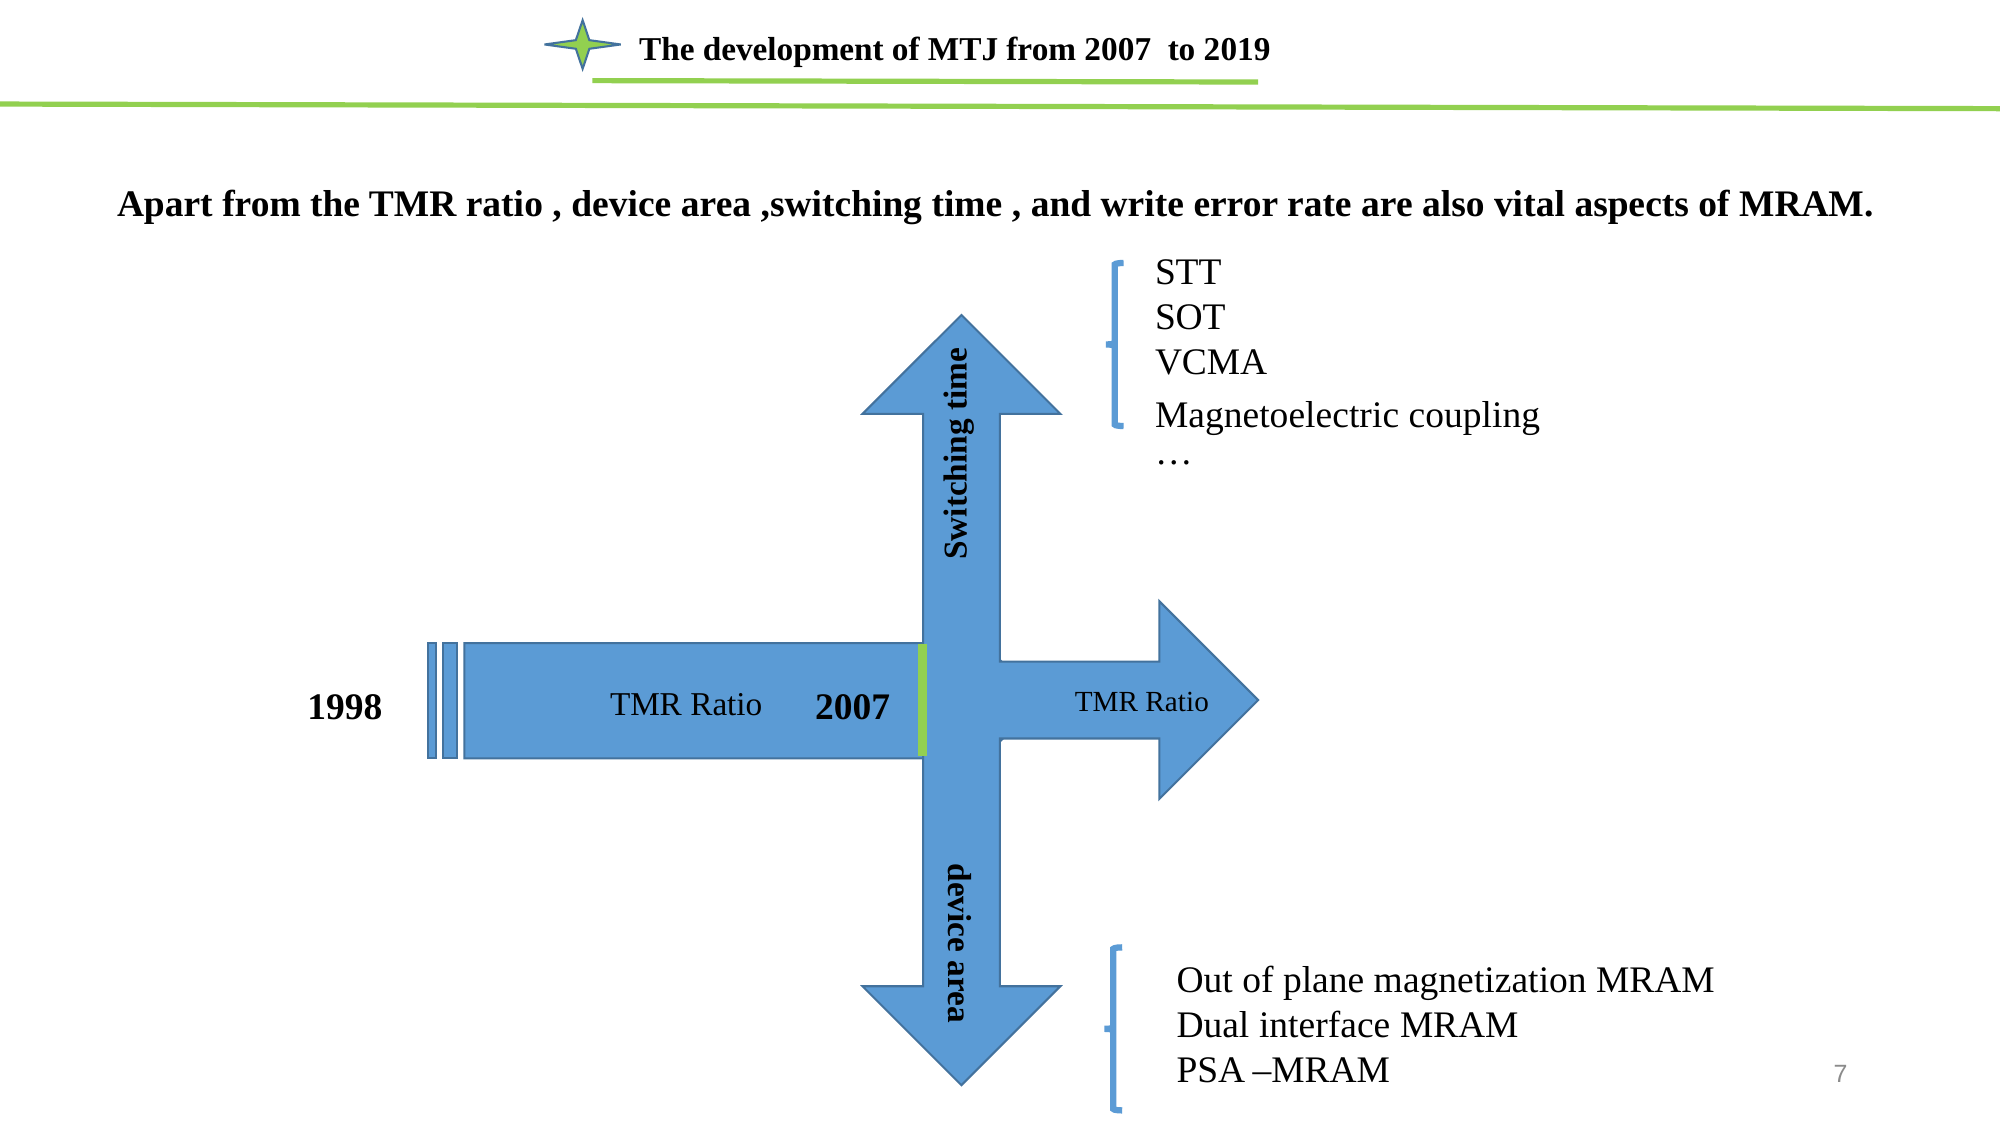

The development of MTJ from 2007  to 2019

Apart from the TMR ratio , device area ,switching time , and write error rate are also vital aspects of MRAM.

STT
SOT
VCMA

…

Switching time
Magnetoelectric coupling
                                                           device area

TMR Ratio
1998
TMR Ratio
2007

Out of plane magnetization MRAM
Dual interface MRAM
PSA –MRAM

7